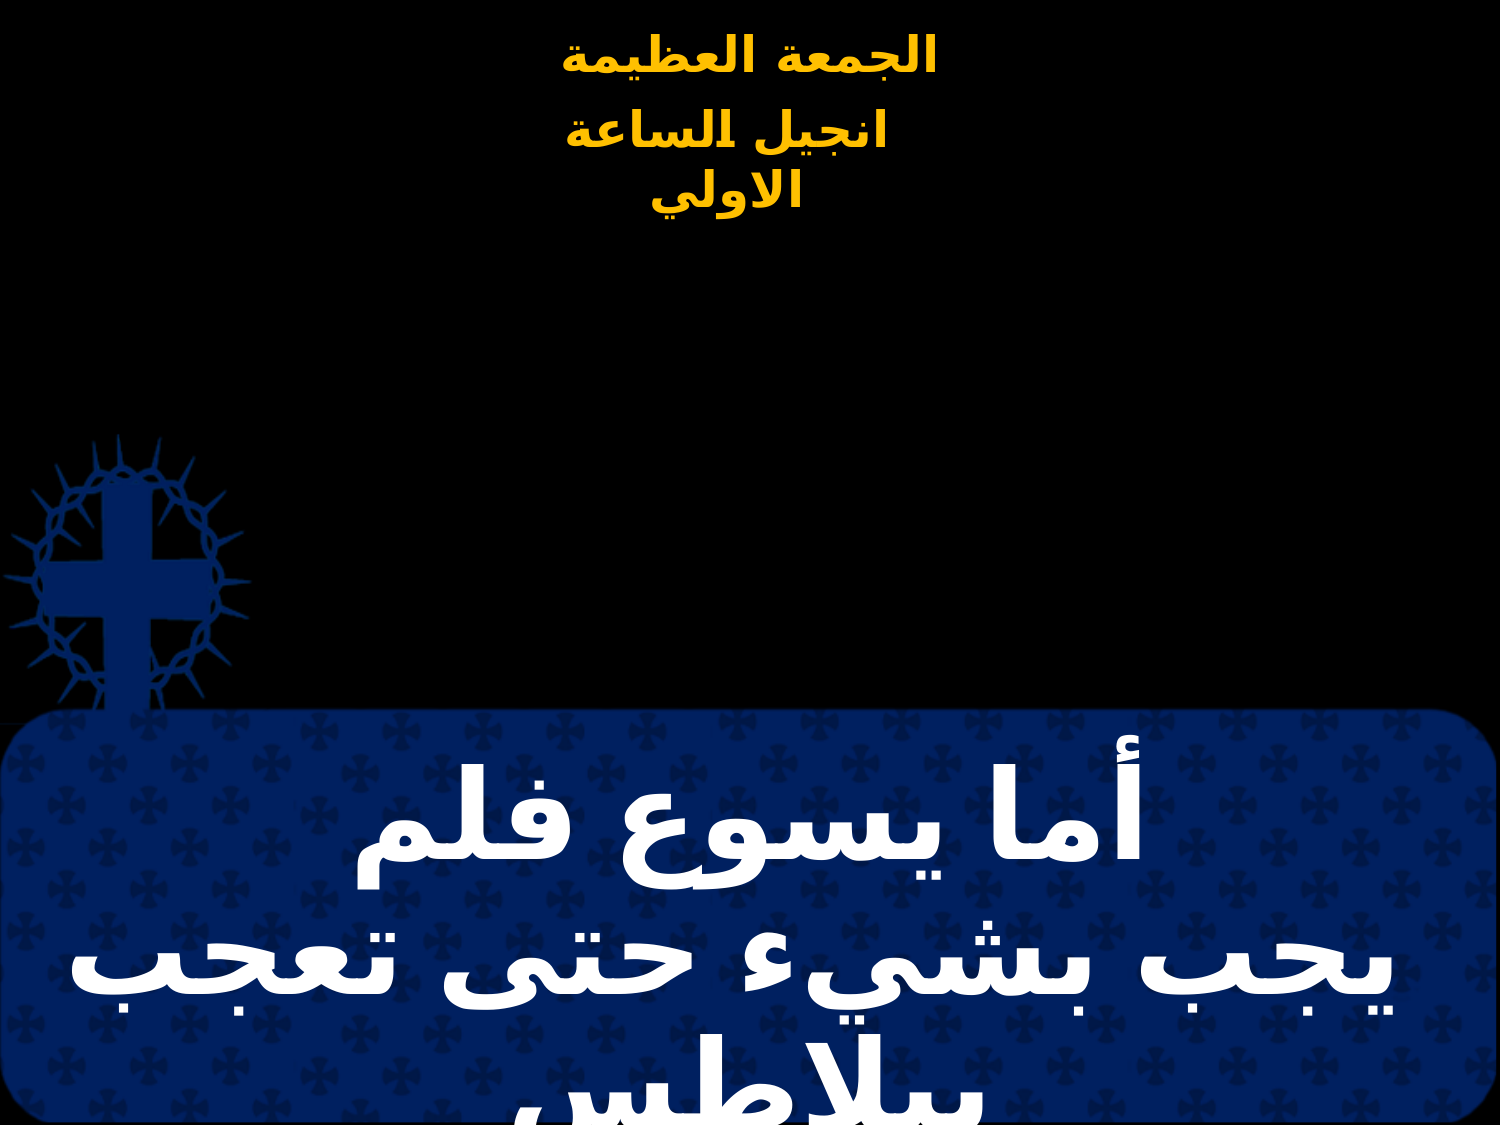

# أما يسوع فلم يجب بشيء حتى تعجب بيلاطس